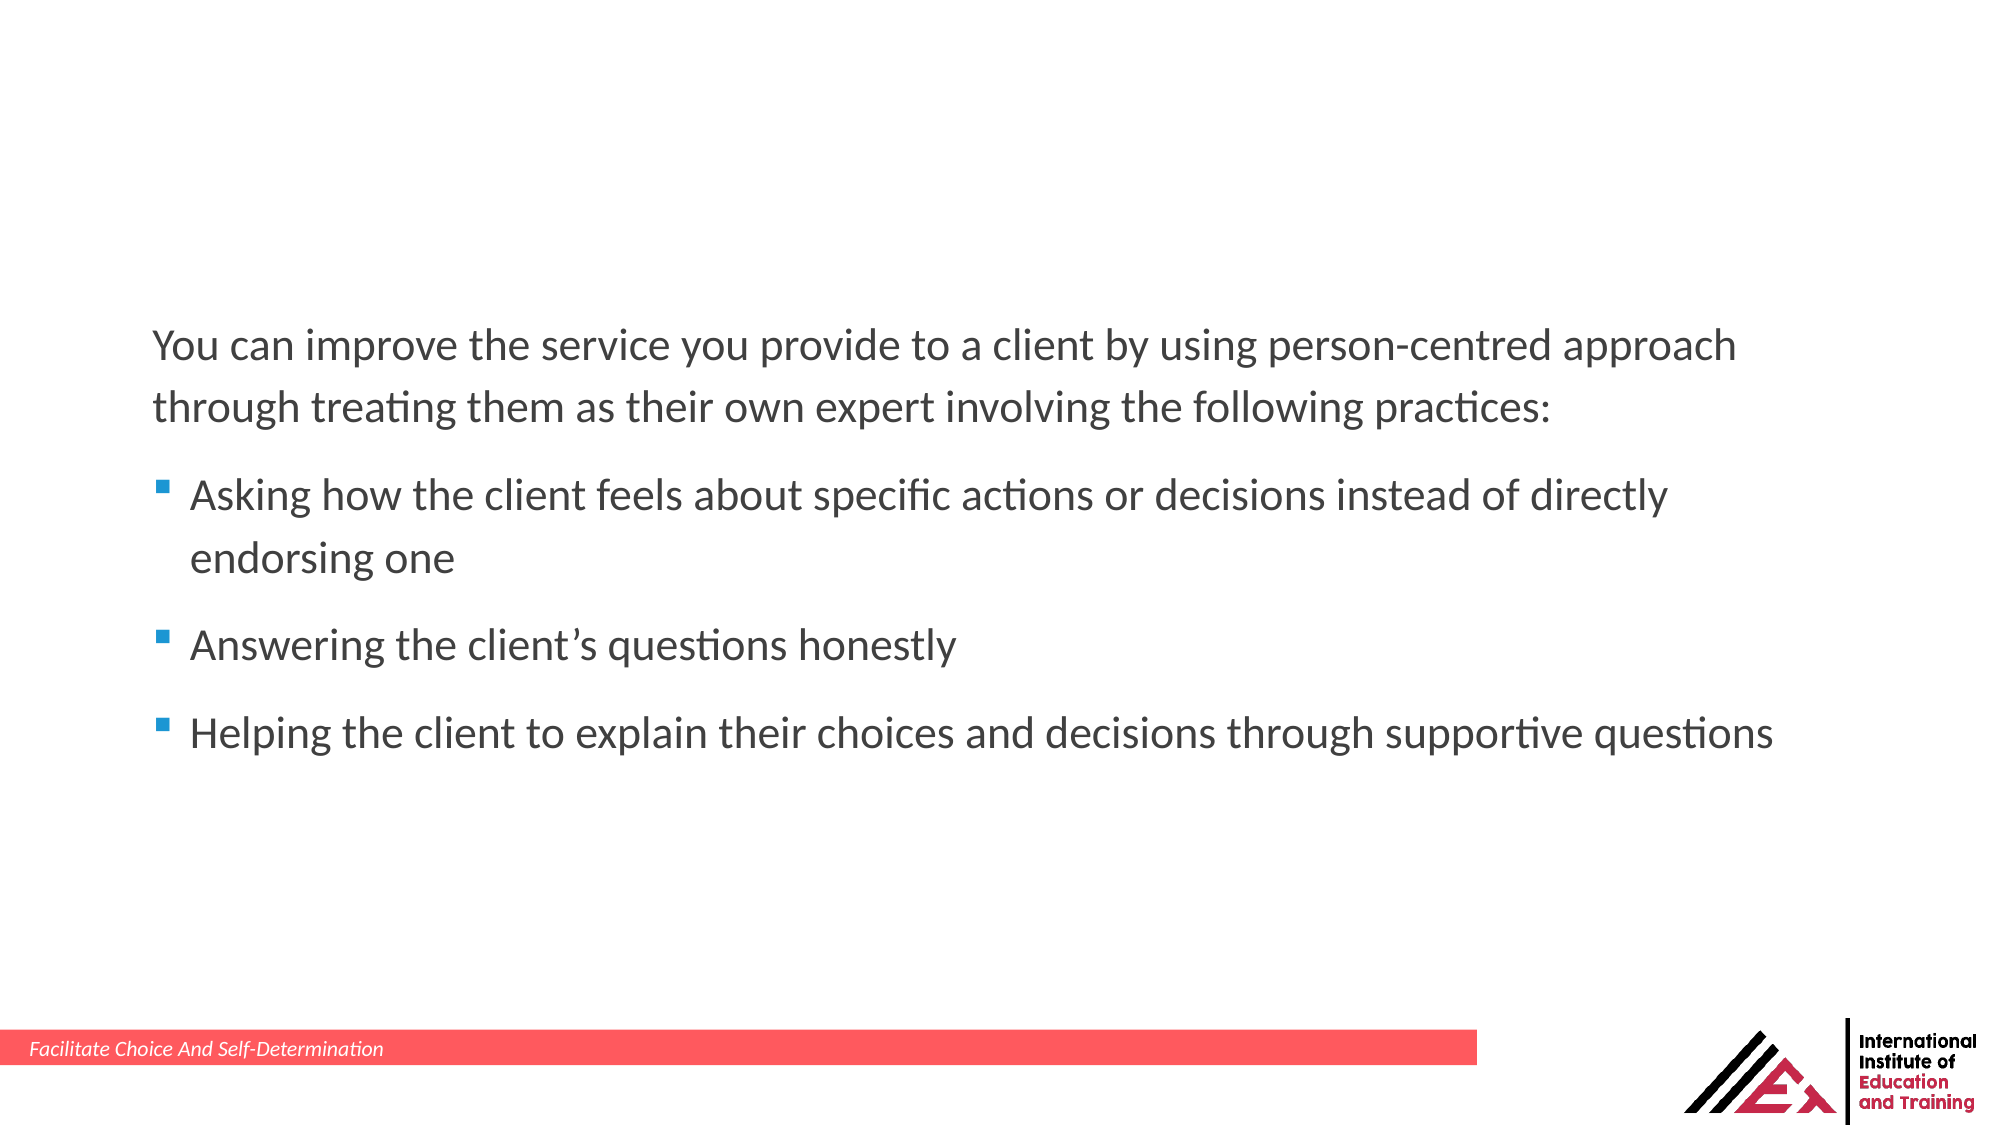

You can improve the service you provide to a client by using person-centred approach through treating them as their own expert involving the following practices:
Asking how the client feels about specific actions or decisions instead of directly endorsing one
Answering the client’s questions honestly
Helping the client to explain their choices and decisions through supportive questions
Facilitate Choice And Self-Determination